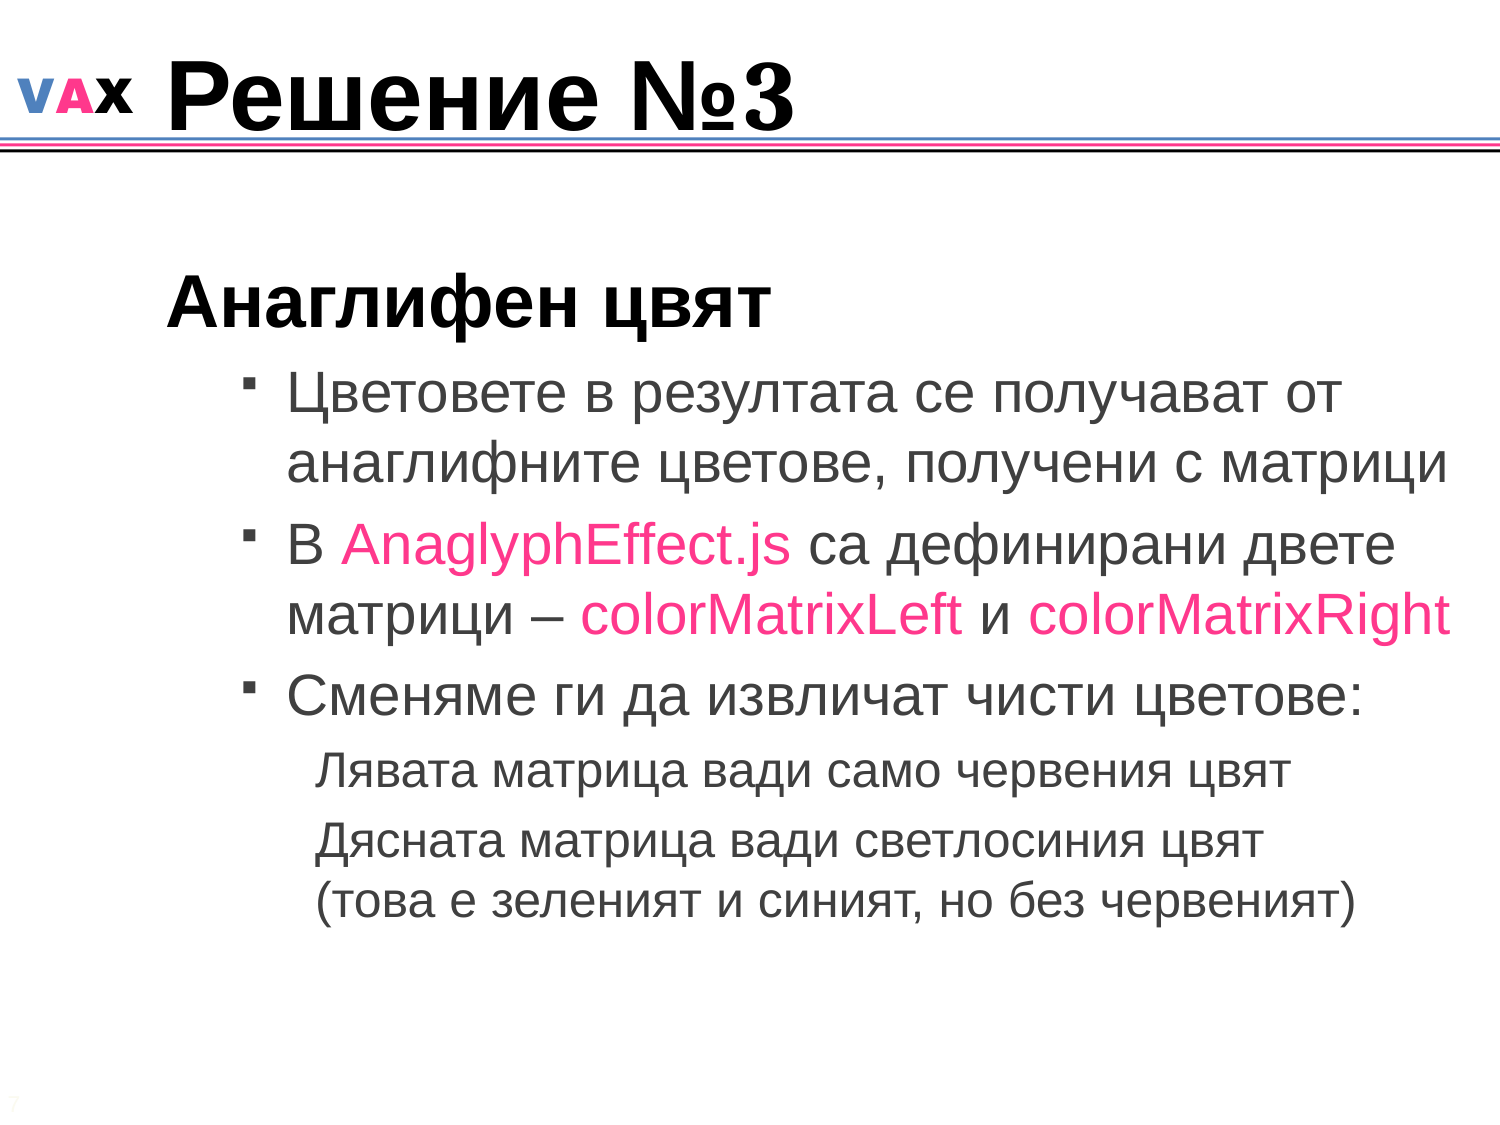

# Решение №3
Анаглифен цвят
Цветовете в резултата се получават от анаглифните цветове, получени с матрици
В AnaglyphEffect.js са дефинирани двете матрици – colorMatrixLeft и colorMatrixRight
Сменяме ги да извличат чисти цветове:
Лявата матрица вади само червения цвят
Дясната матрица вади светлосиния цвят
(това е зеленият и синият, но без червеният)